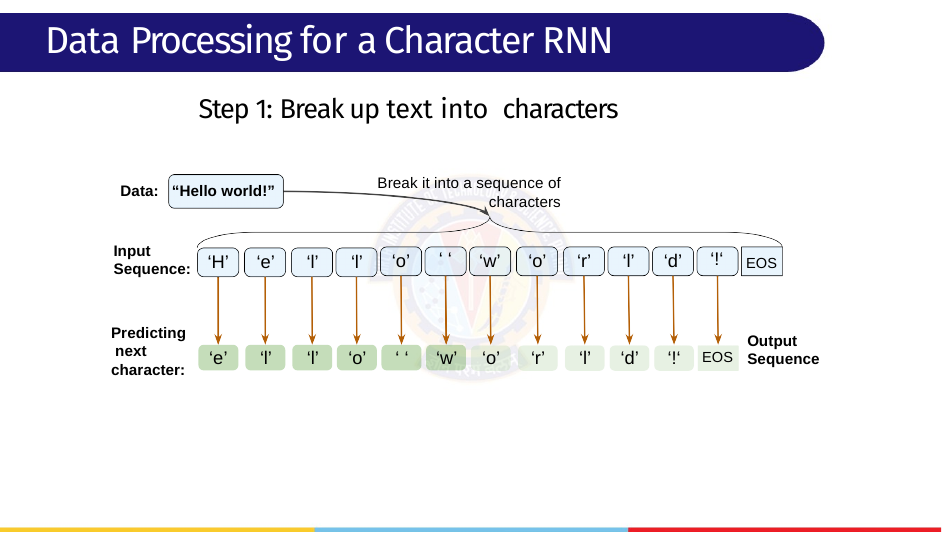

# Data Processing for a Character RNN
Step 1: Break up text into characters
Break it into a sequence of
characters

Data:
“Hello world!”
Input  Sequence:
‘ ‘
‘!‘
‘o’
‘w’	‘o’	‘r’	‘l’	‘d’
‘H’	‘e’	‘l’	‘l’
EOS
Predicting  next  character:
Output  Sequence

‘e’	‘l’	‘l’	‘o’	‘ ‘	‘w’	‘o’	‘r’	‘l’	‘d’	‘!‘
EOS